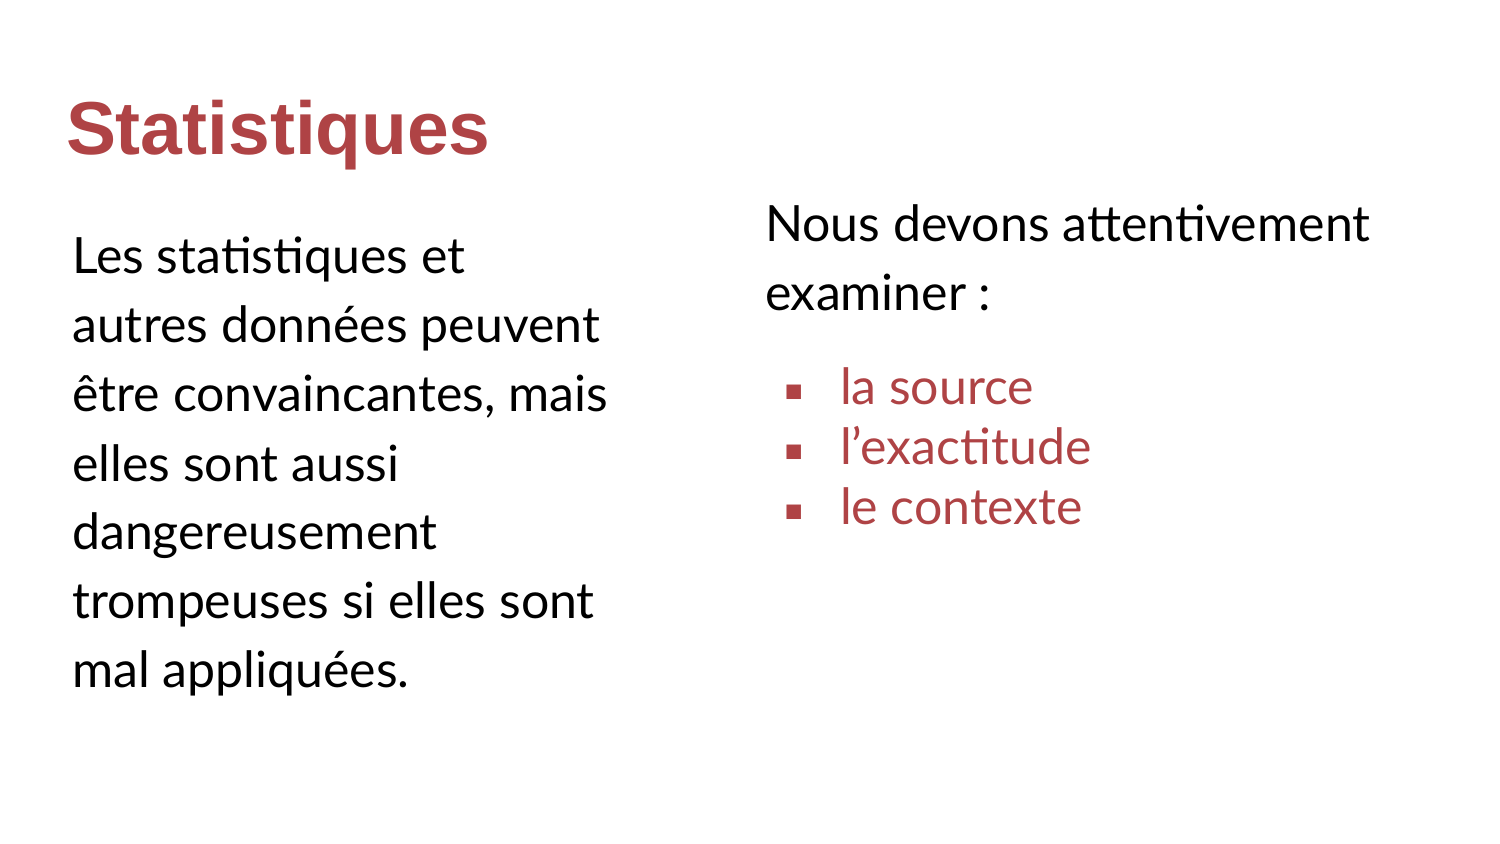

# Statistiques
Nous devons attentivement examiner :
la source
l’exactitude
le contexte
Les statistiques et autres données peuvent être convaincantes, mais elles sont aussi dangereusement trompeuses si elles sont mal appliquées.